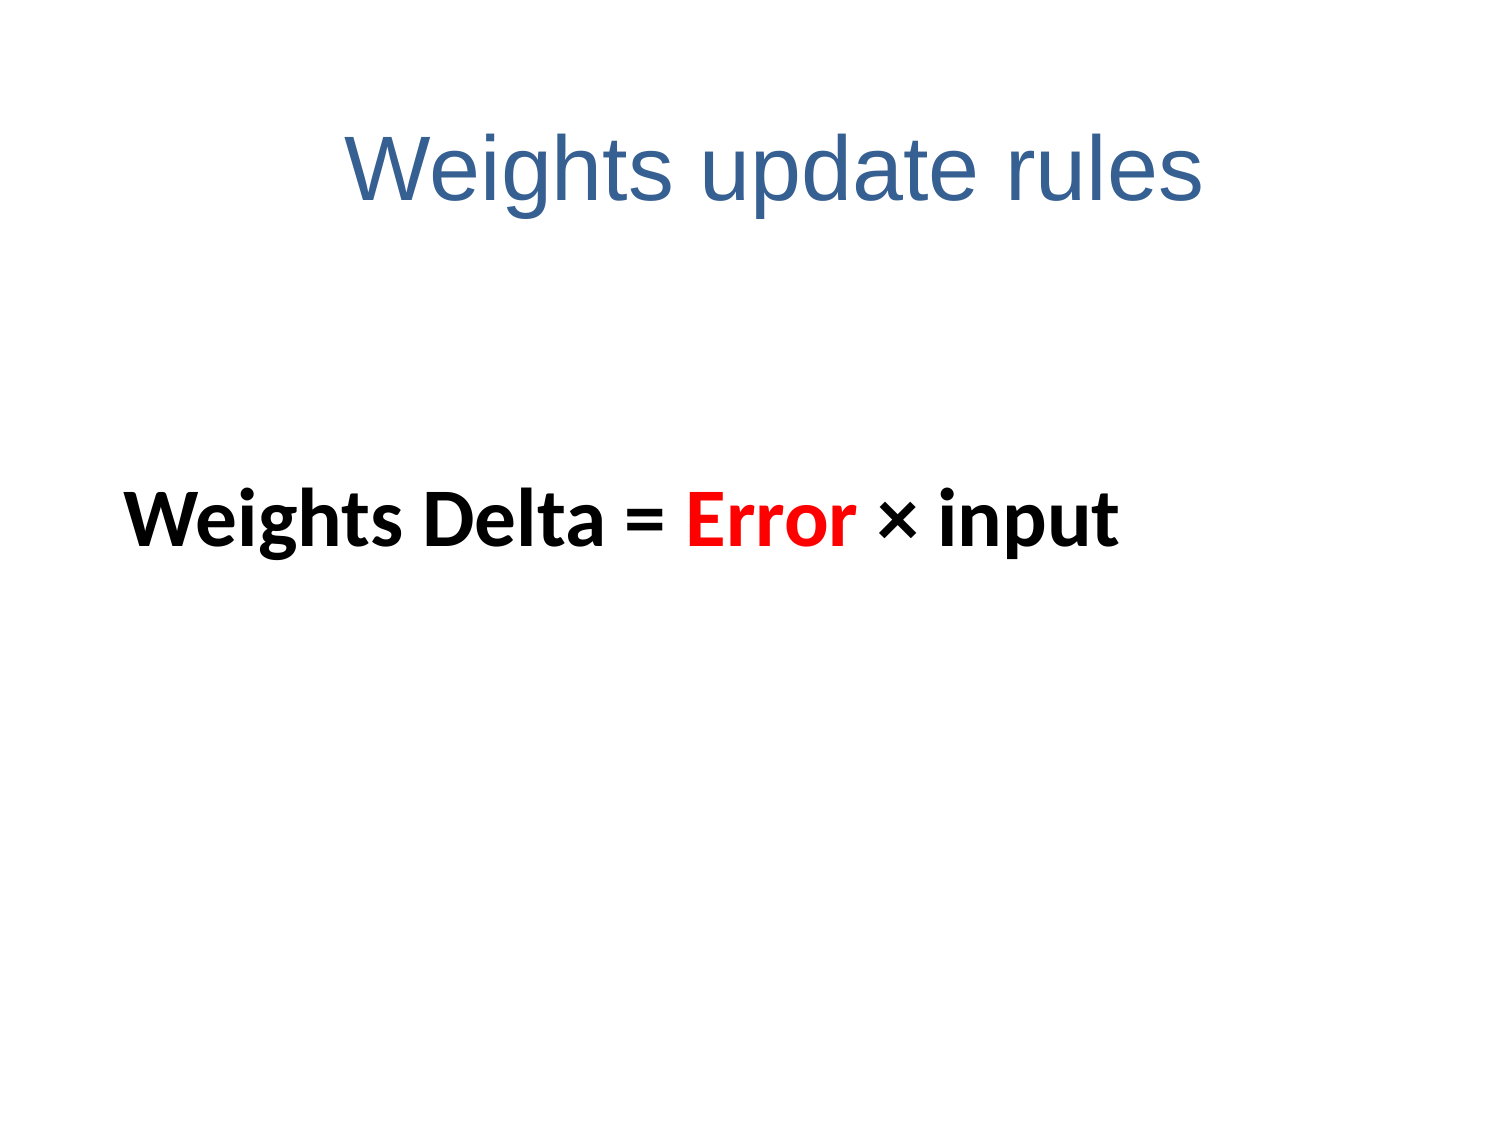

Weights update rules
Weights Delta = Error × input